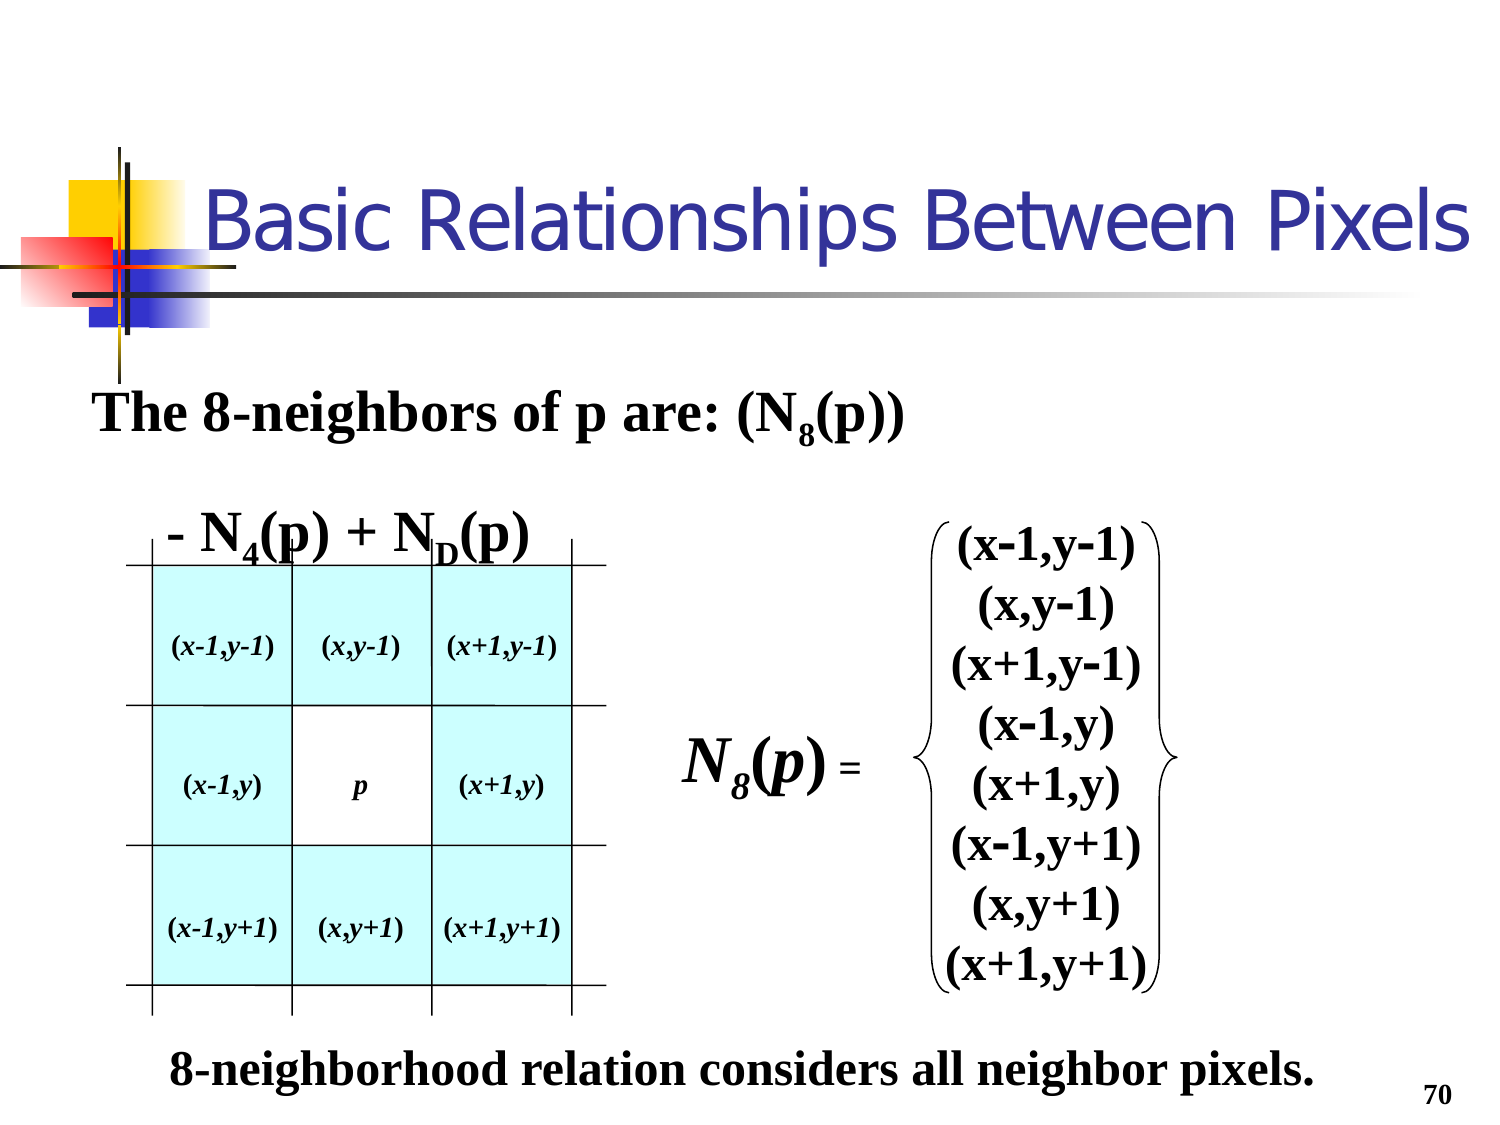

# Basic Relationships Between Pixels
The 8-neighbors of p are: (N8(p))
- N4(p) + ND(p)
(x−1,y−1)
(x,y−1)
(x+1,y−1)
(x−1,y)
(x+1,y)
(x−1,y+1)
(x,y+1)
(x+1,y+1)

(x-1,y-1)
(x,y-1)
(x+1,y-1)

N8(p) =
(x-1,y)
p
(x+1,y)

(x-1,y+1)
(x,y+1)
(x+1,y+1)
     8-neighborhood relation considers all neighbor pixels.
70